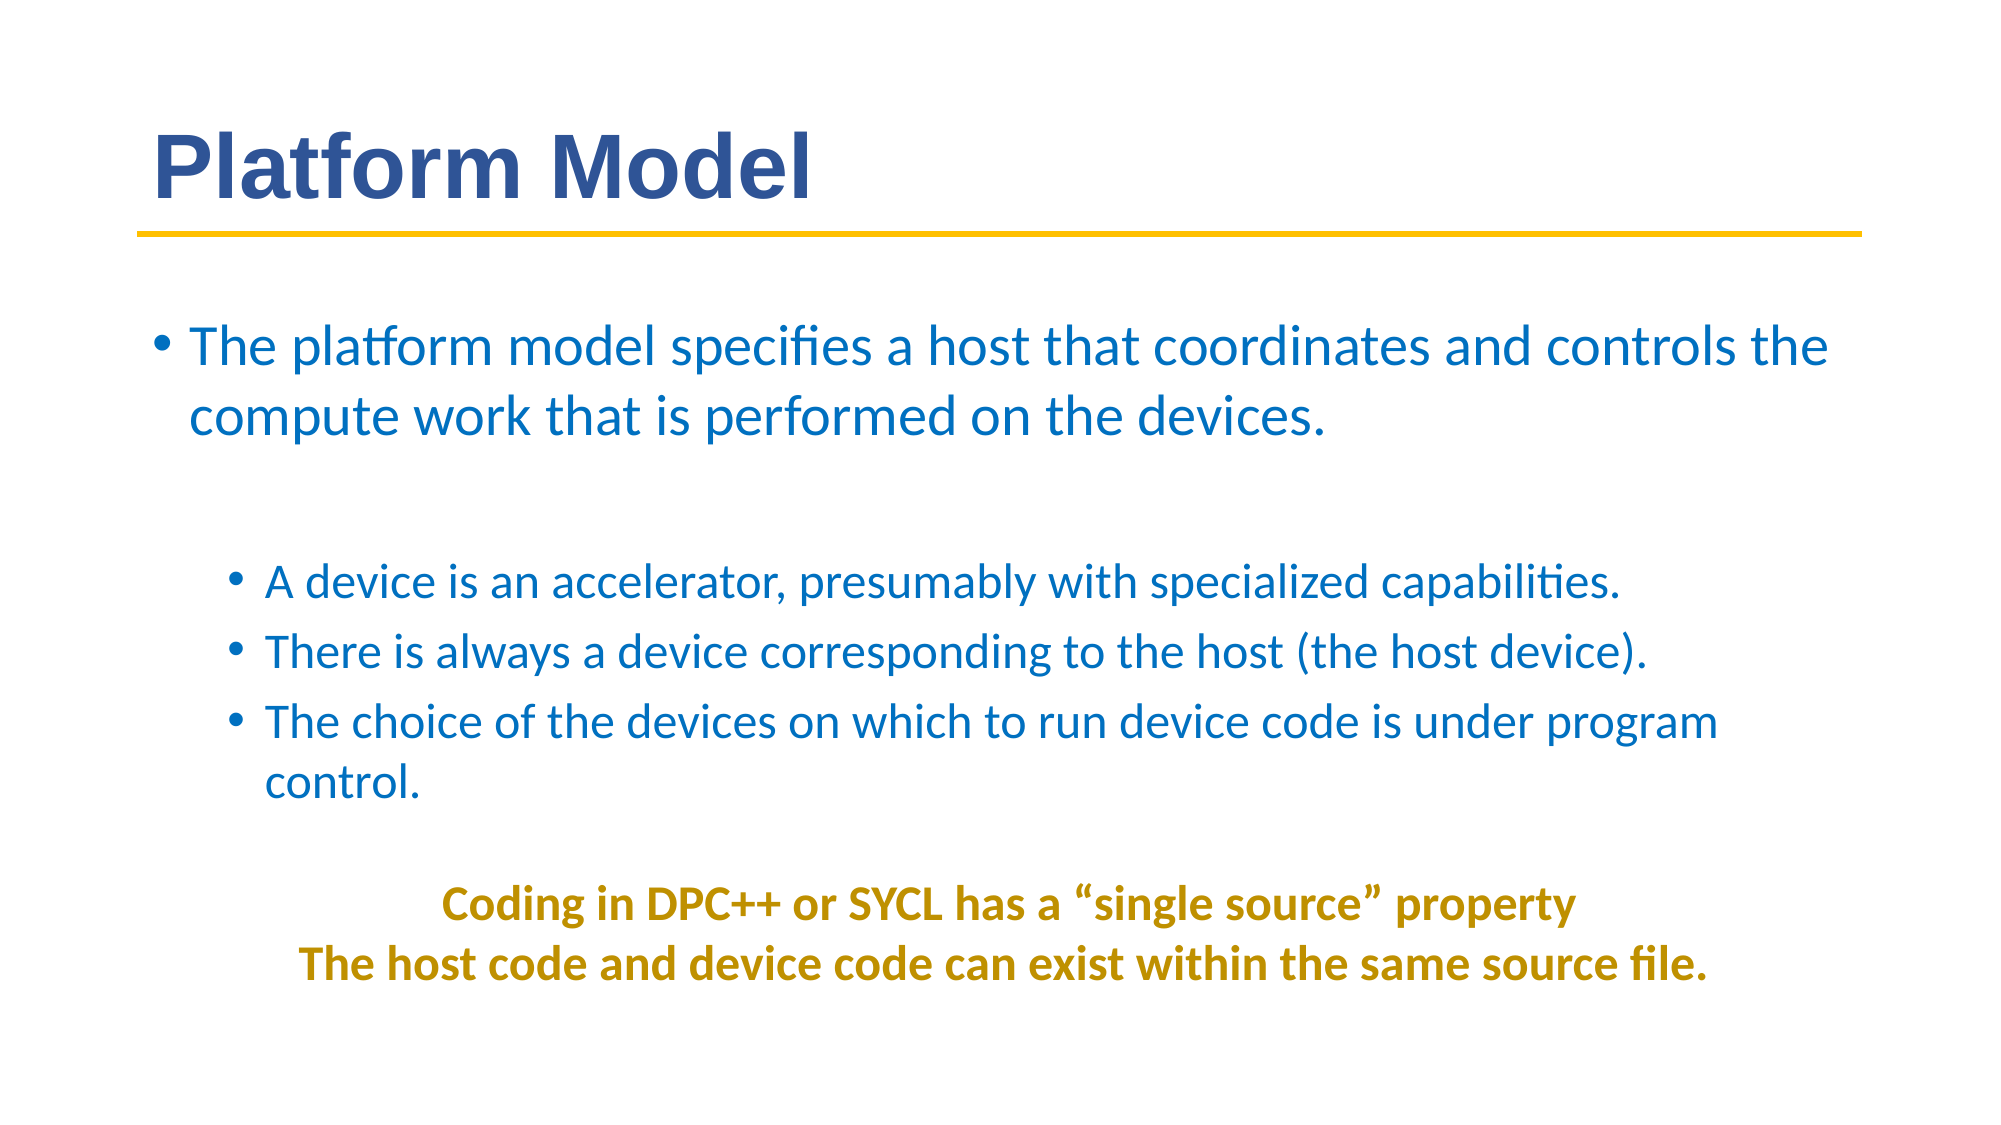

# Platform Model
The platform model specifies a host that coordinates and controls the compute work that is performed on the devices.

A device is an accelerator, presumably with specialized capabilities.
There is always a device corresponding to the host (the host device).
The choice of the devices on which to run device code is under program control.
Coding in DPC++ or SYCL has a “single source” property
The host code and device code can exist within the same source file.